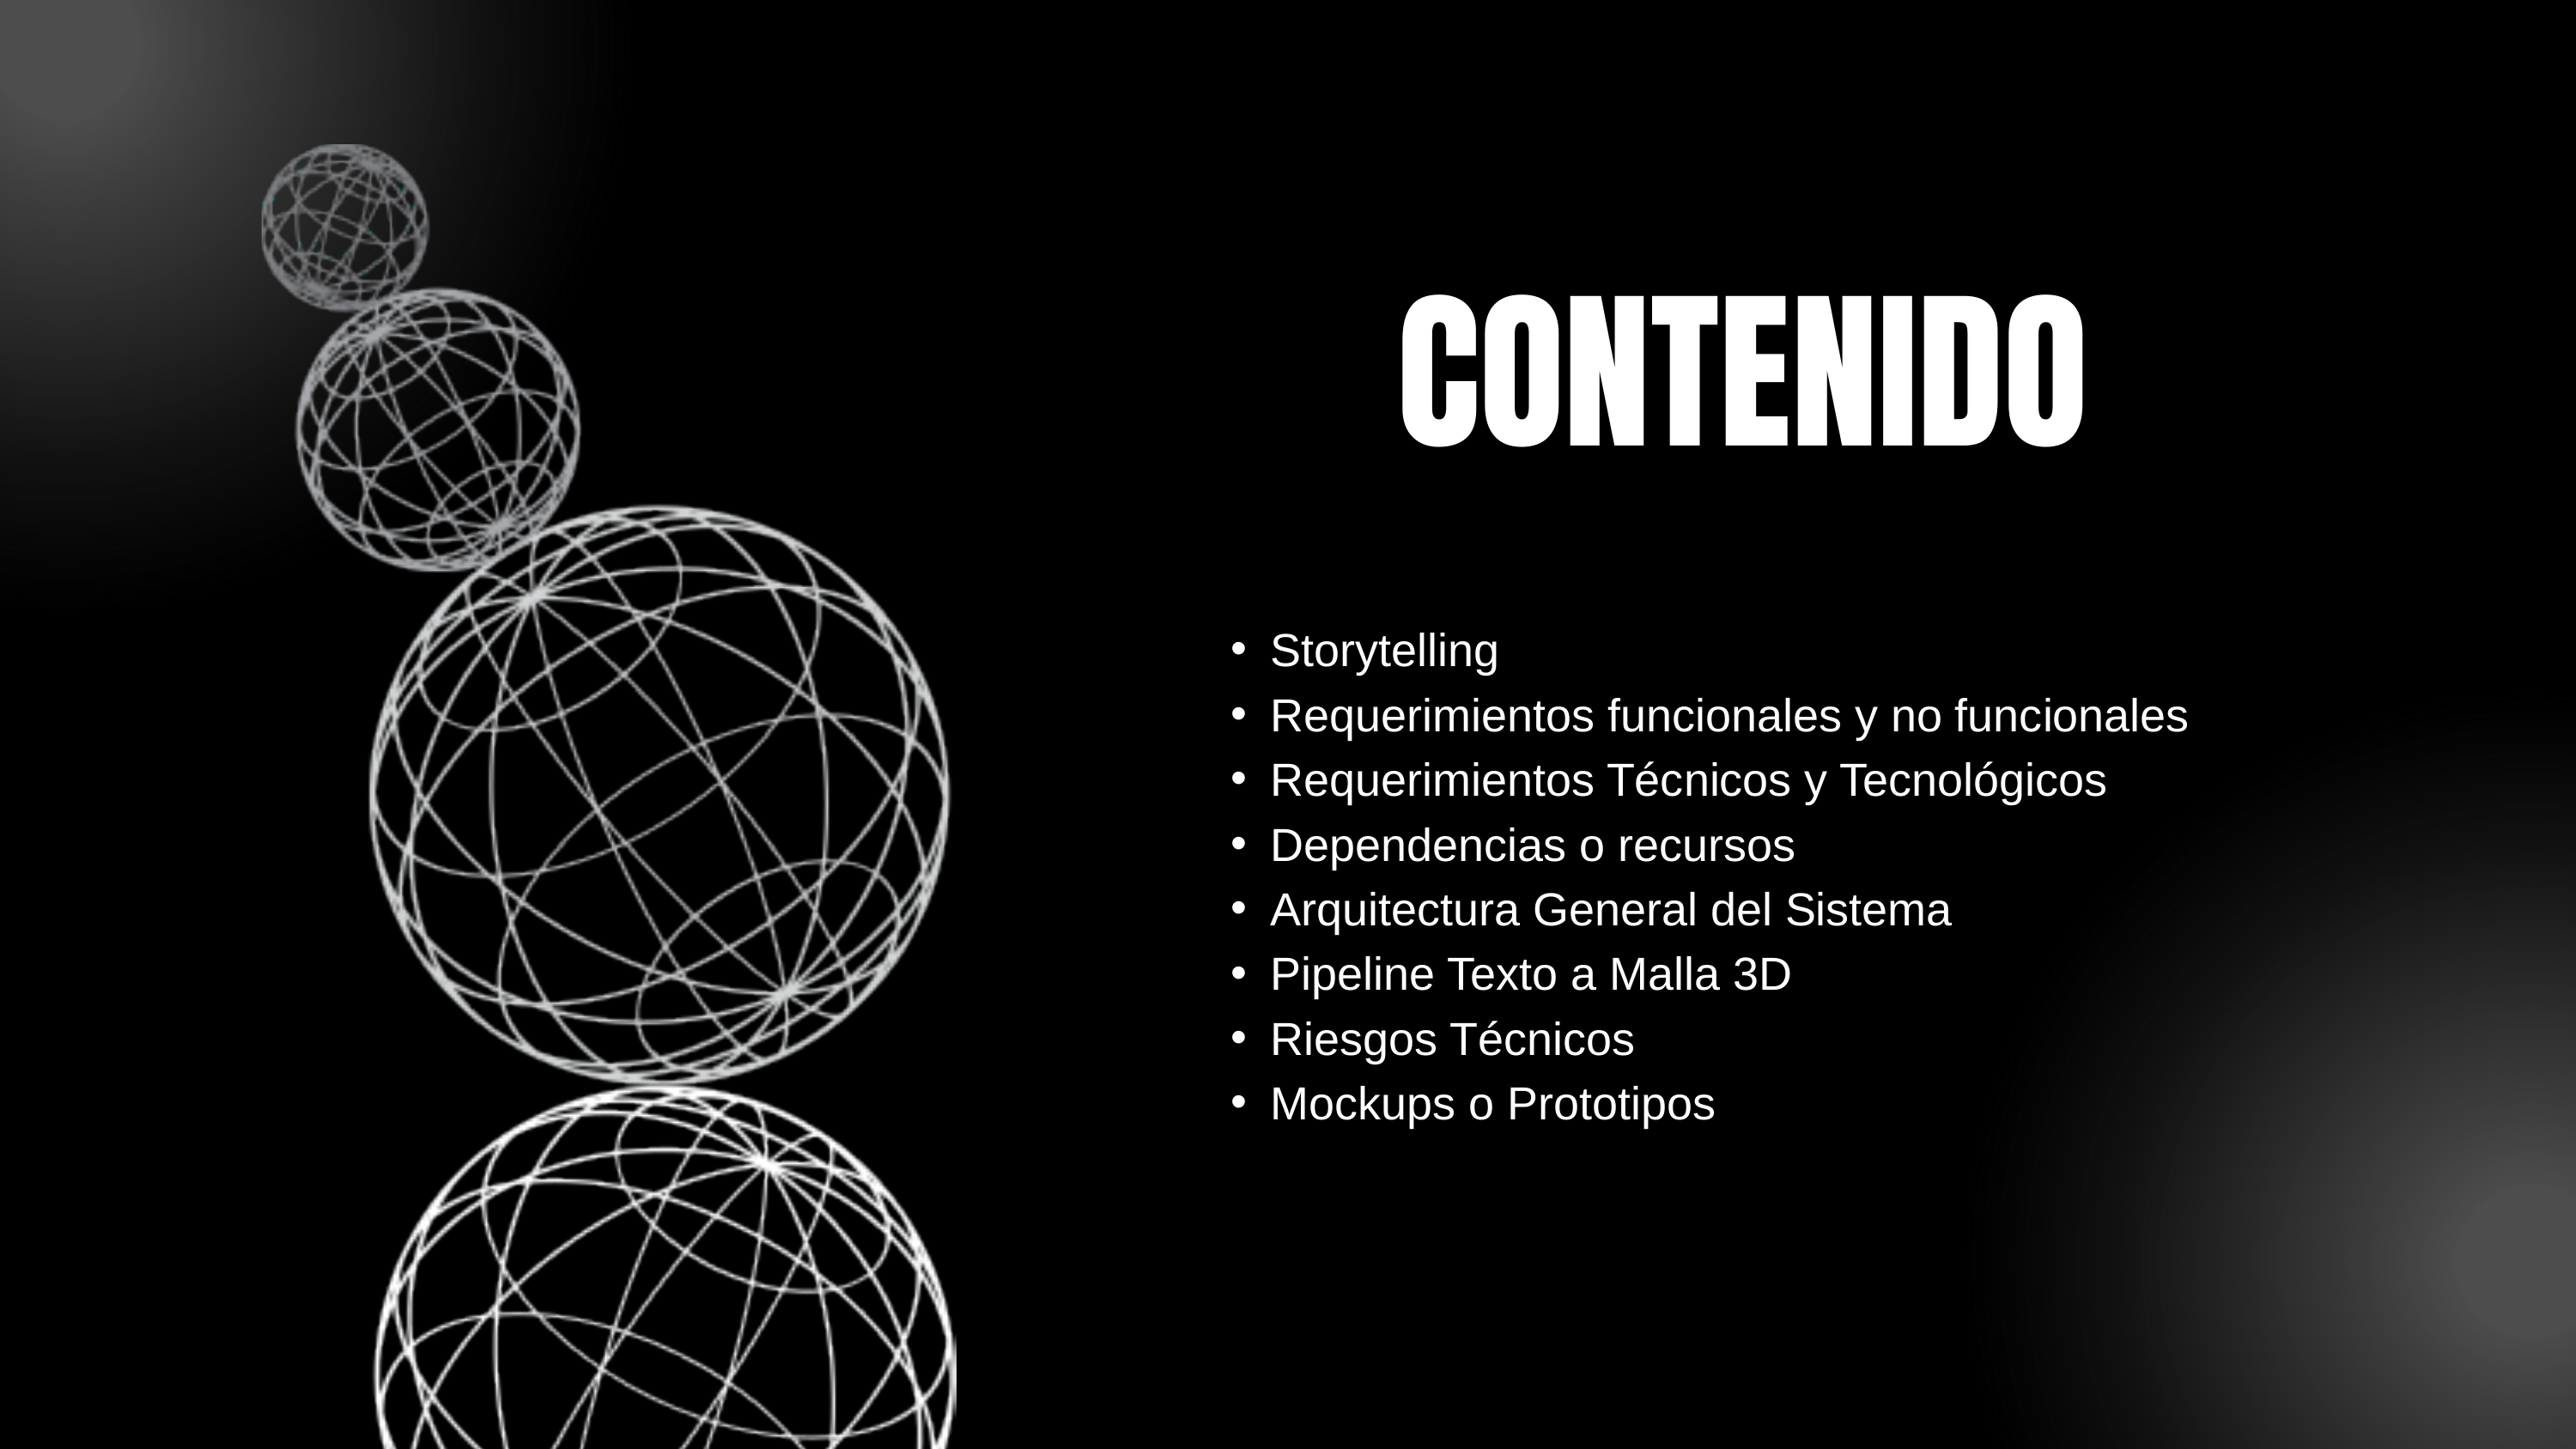

CONTENIDO
Storytelling
Requerimientos funcionales y no funcionales
Requerimientos Técnicos y Tecnológicos
Dependencias o recursos
Arquitectura General del Sistema
Pipeline Texto a Malla 3D
Riesgos Técnicos
Mockups o Prototipos